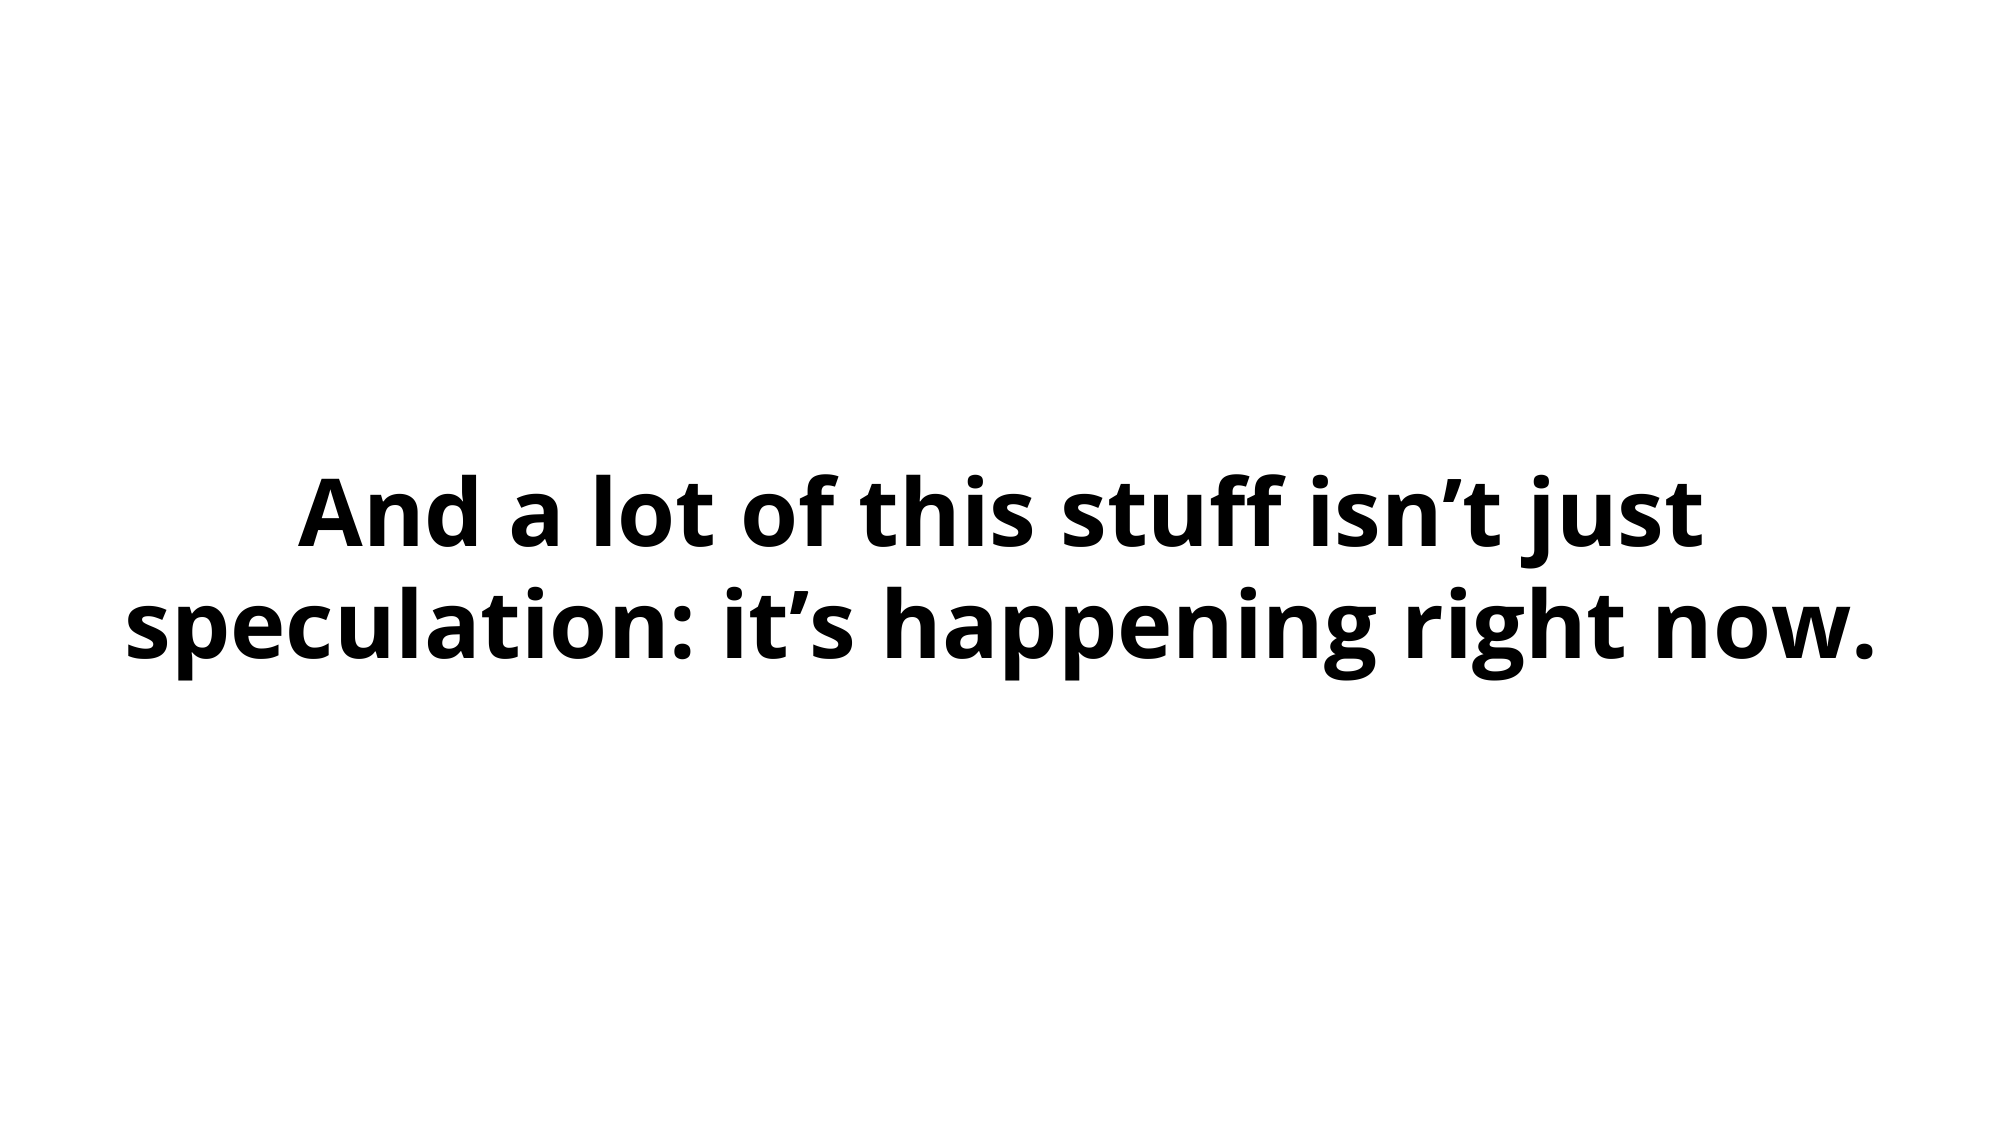

And a lot of this stuff isn’t just speculation: it’s happening right now.